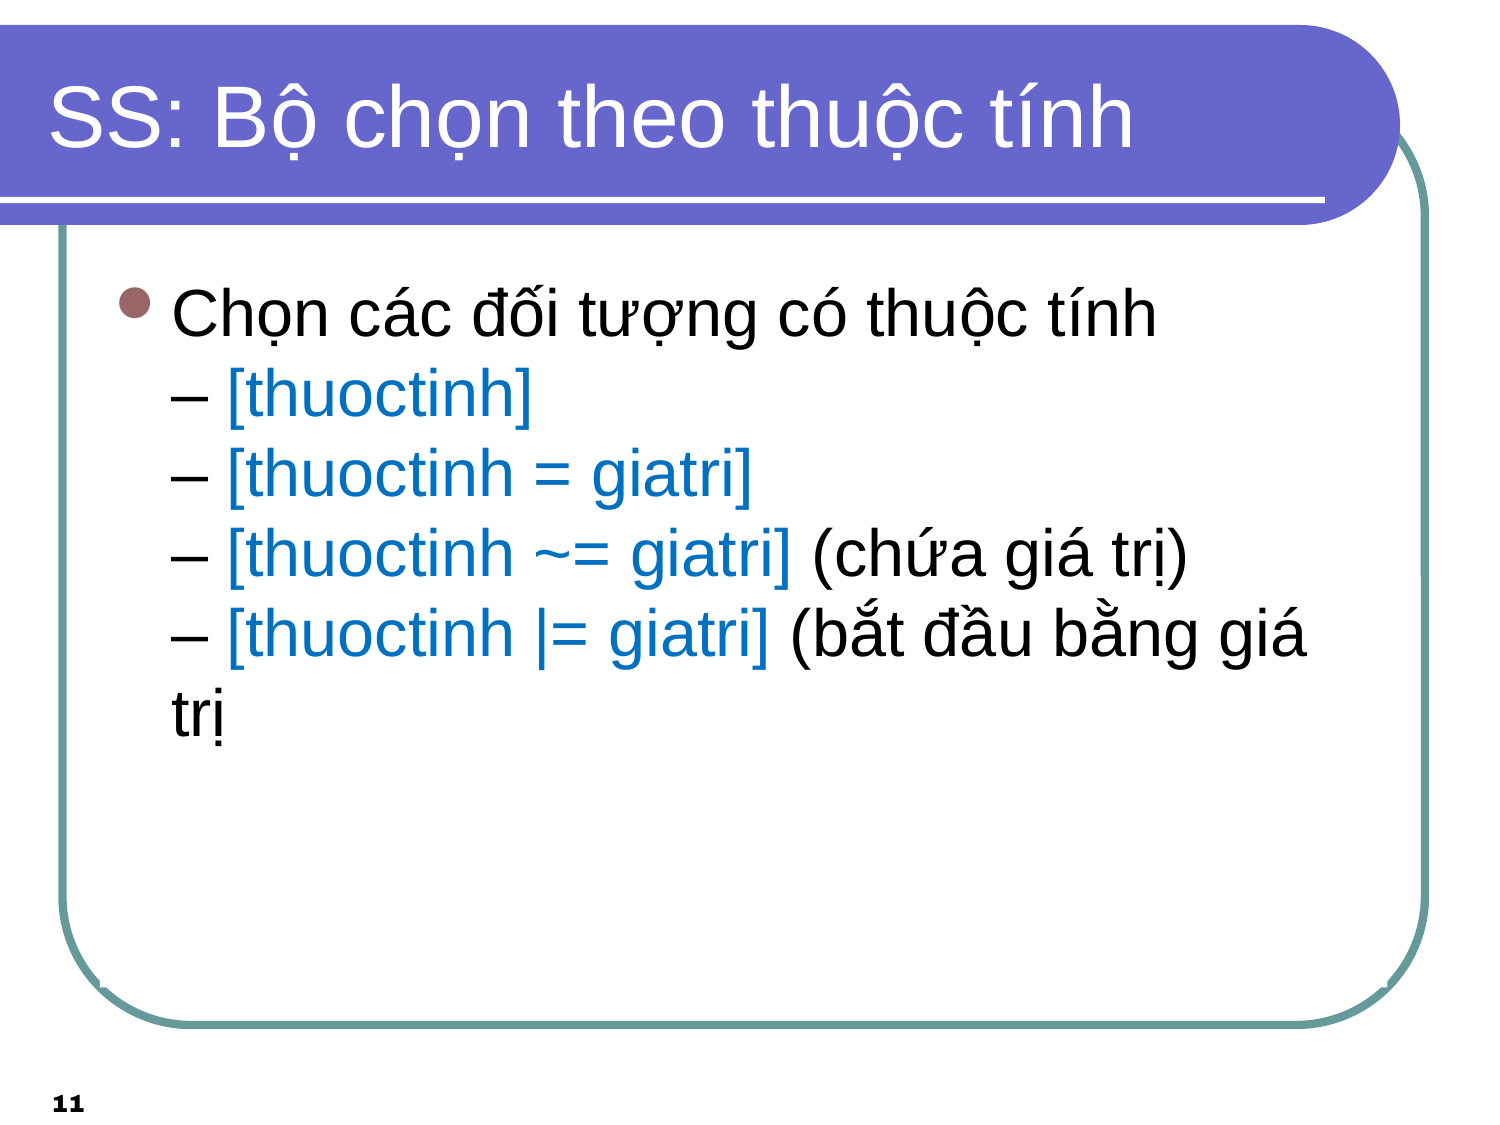

# SS: Bộ chọn theo thuộc tính
Chọn các đối tượng có thuộc tính
– [thuoctinh]
– [thuoctinh = giatri]
– [thuoctinh ~= giatri] (chứa giá trị)
– [thuoctinh |= giatri] (bắt đầu bằng giá
trị
11